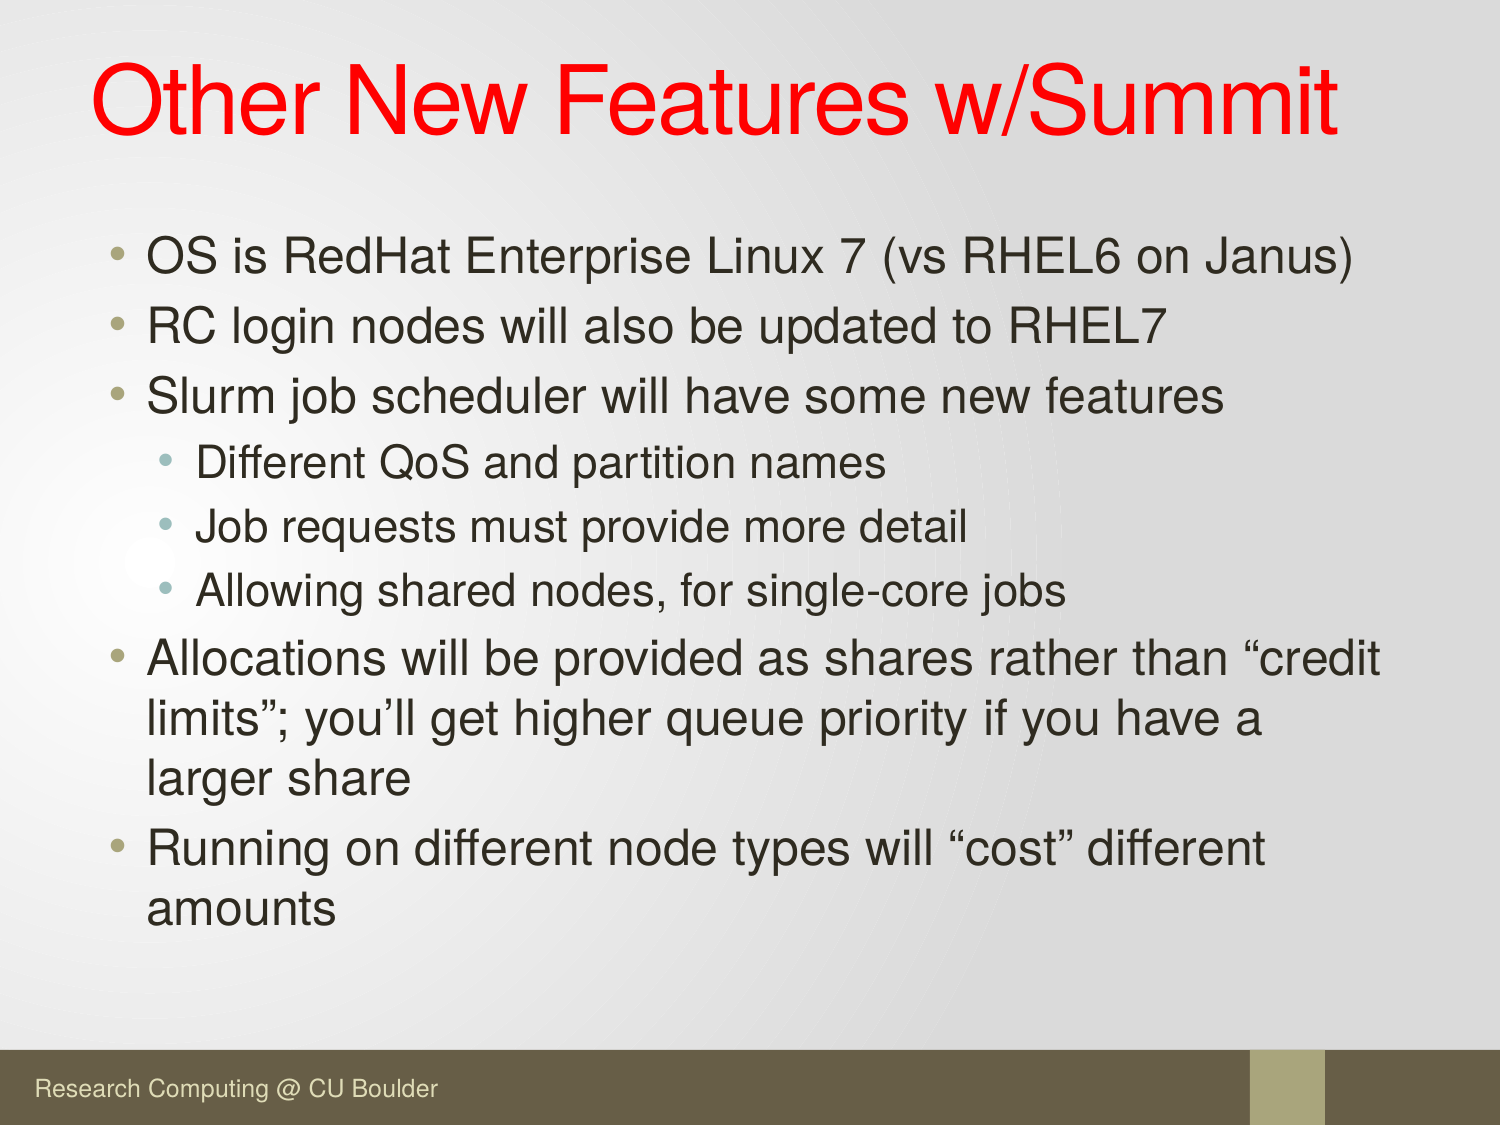

# Other New Features w/Summit
OS is RedHat Enterprise Linux 7 (vs RHEL6 on Janus)
RC login nodes will also be updated to RHEL7
Slurm job scheduler will have some new features
Different QoS and partition names
Job requests must provide more detail
Allowing shared nodes, for single-core jobs
Allocations will be provided as shares rather than “credit limits”; you’ll get higher queue priority if you have a larger share
Running on different node types will “cost” different amounts